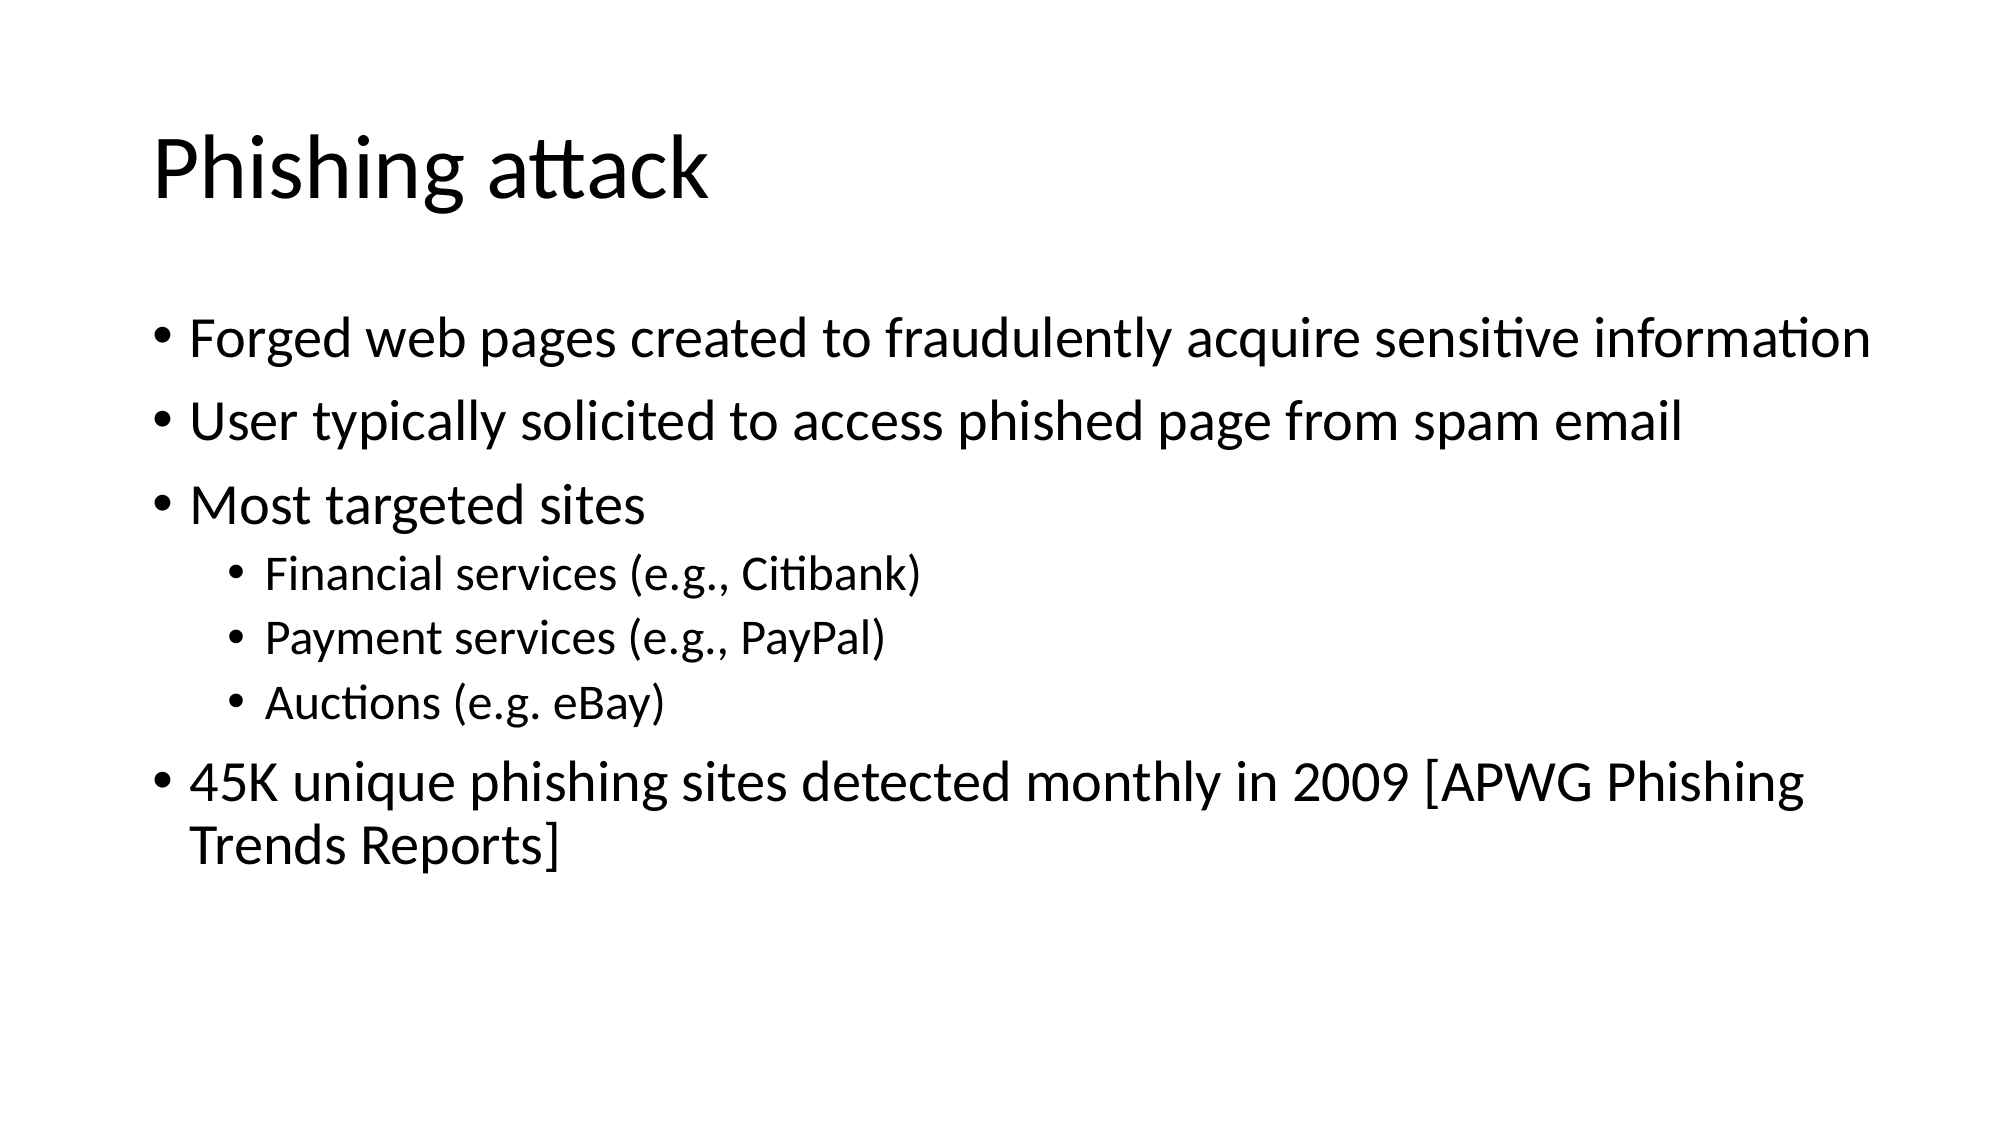

# Phishing attack
Forged web pages created to fraudulently acquire sensitive information
User typically solicited to access phished page from spam email
Most targeted sites
Financial services (e.g., Citibank)
Payment services (e.g., PayPal)
Auctions (e.g. eBay)
45K unique phishing sites detected monthly in 2009 [APWG Phishing Trends Reports]